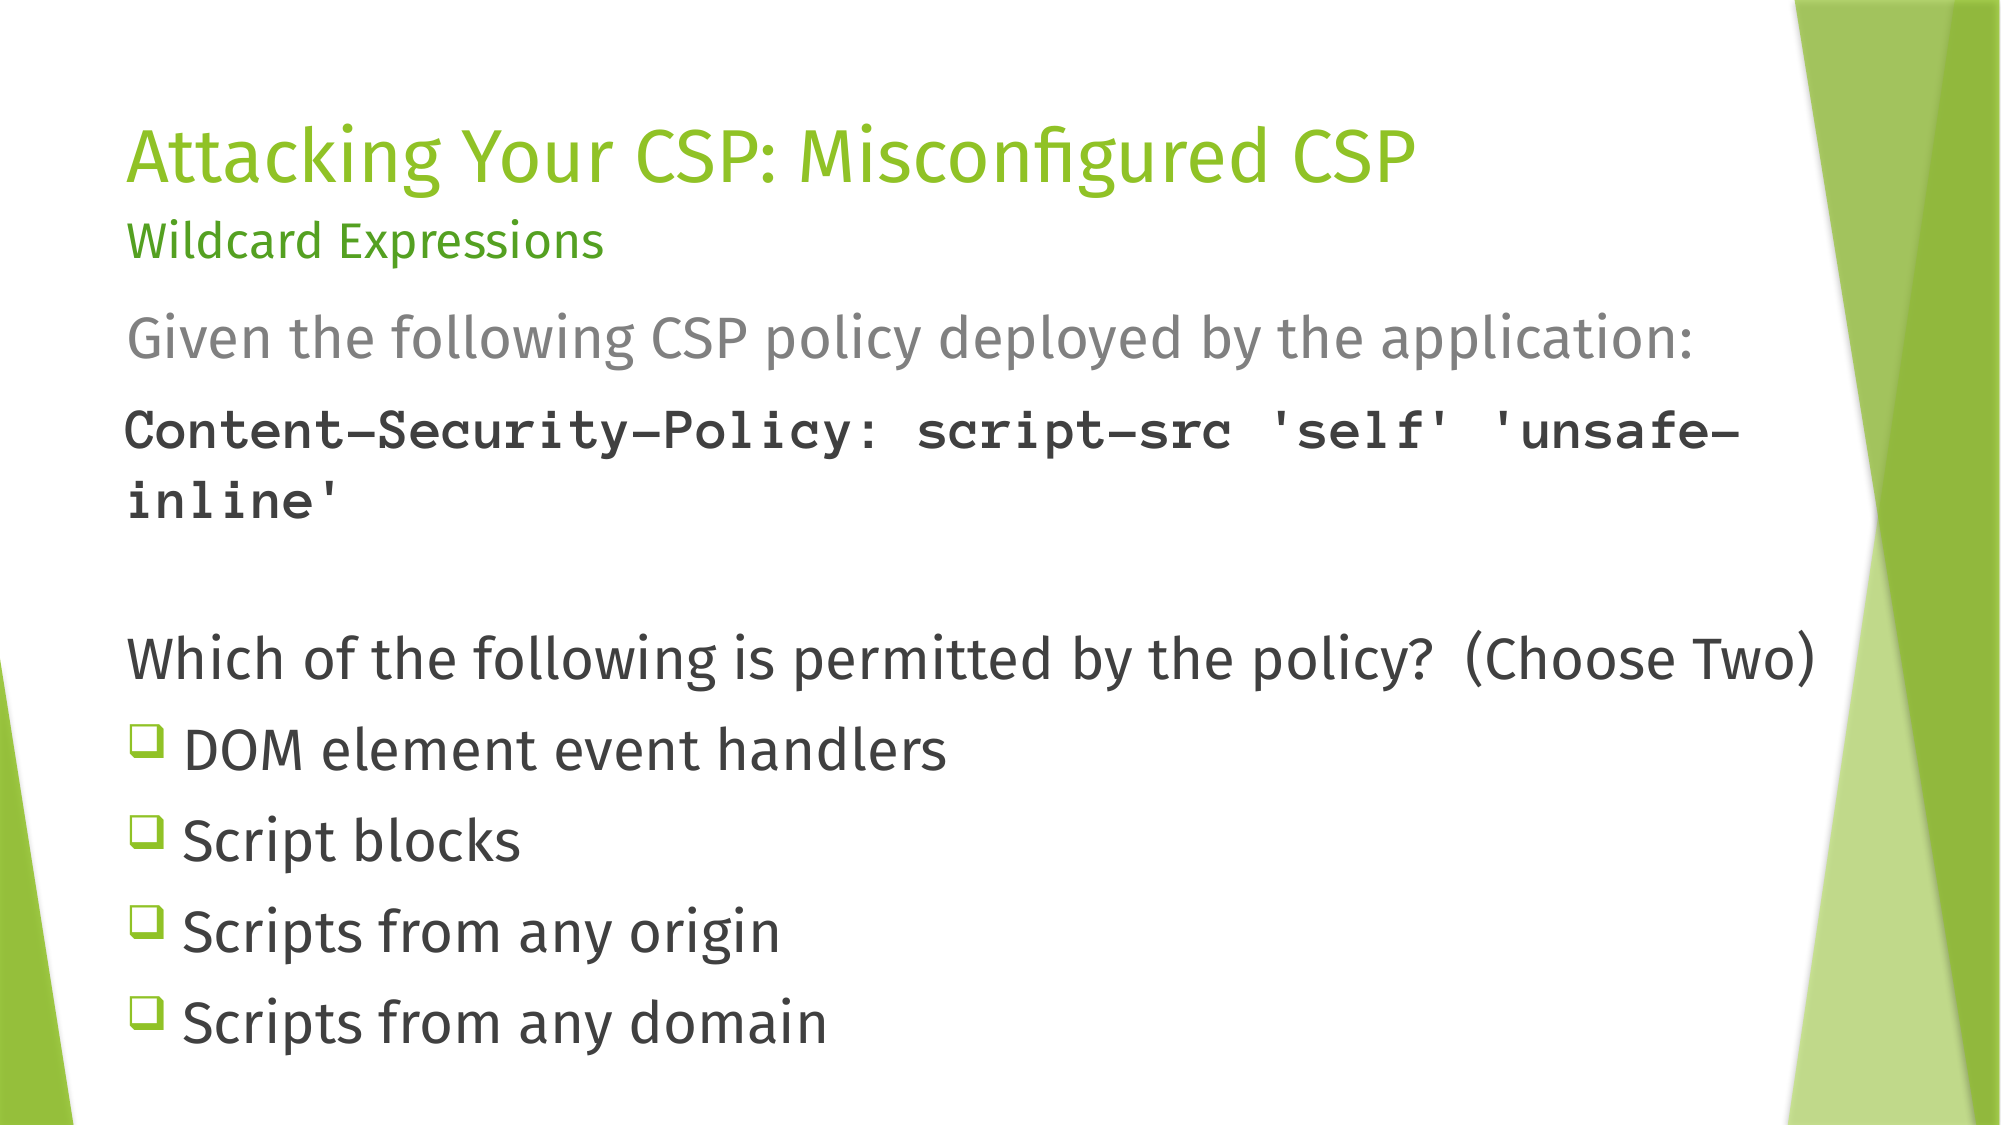

# Attacking Your CSP: Misconfigured CSP
Wildcard Expressions
Given the following CSP policy deployed by the application:
Content-Security-Policy: script-src 'self' 'unsafe-inline'
Which of the following is permitted by the policy?  (Choose Two)
DOM element event handlers
Script blocks
Scripts from any origin
Scripts from any domain